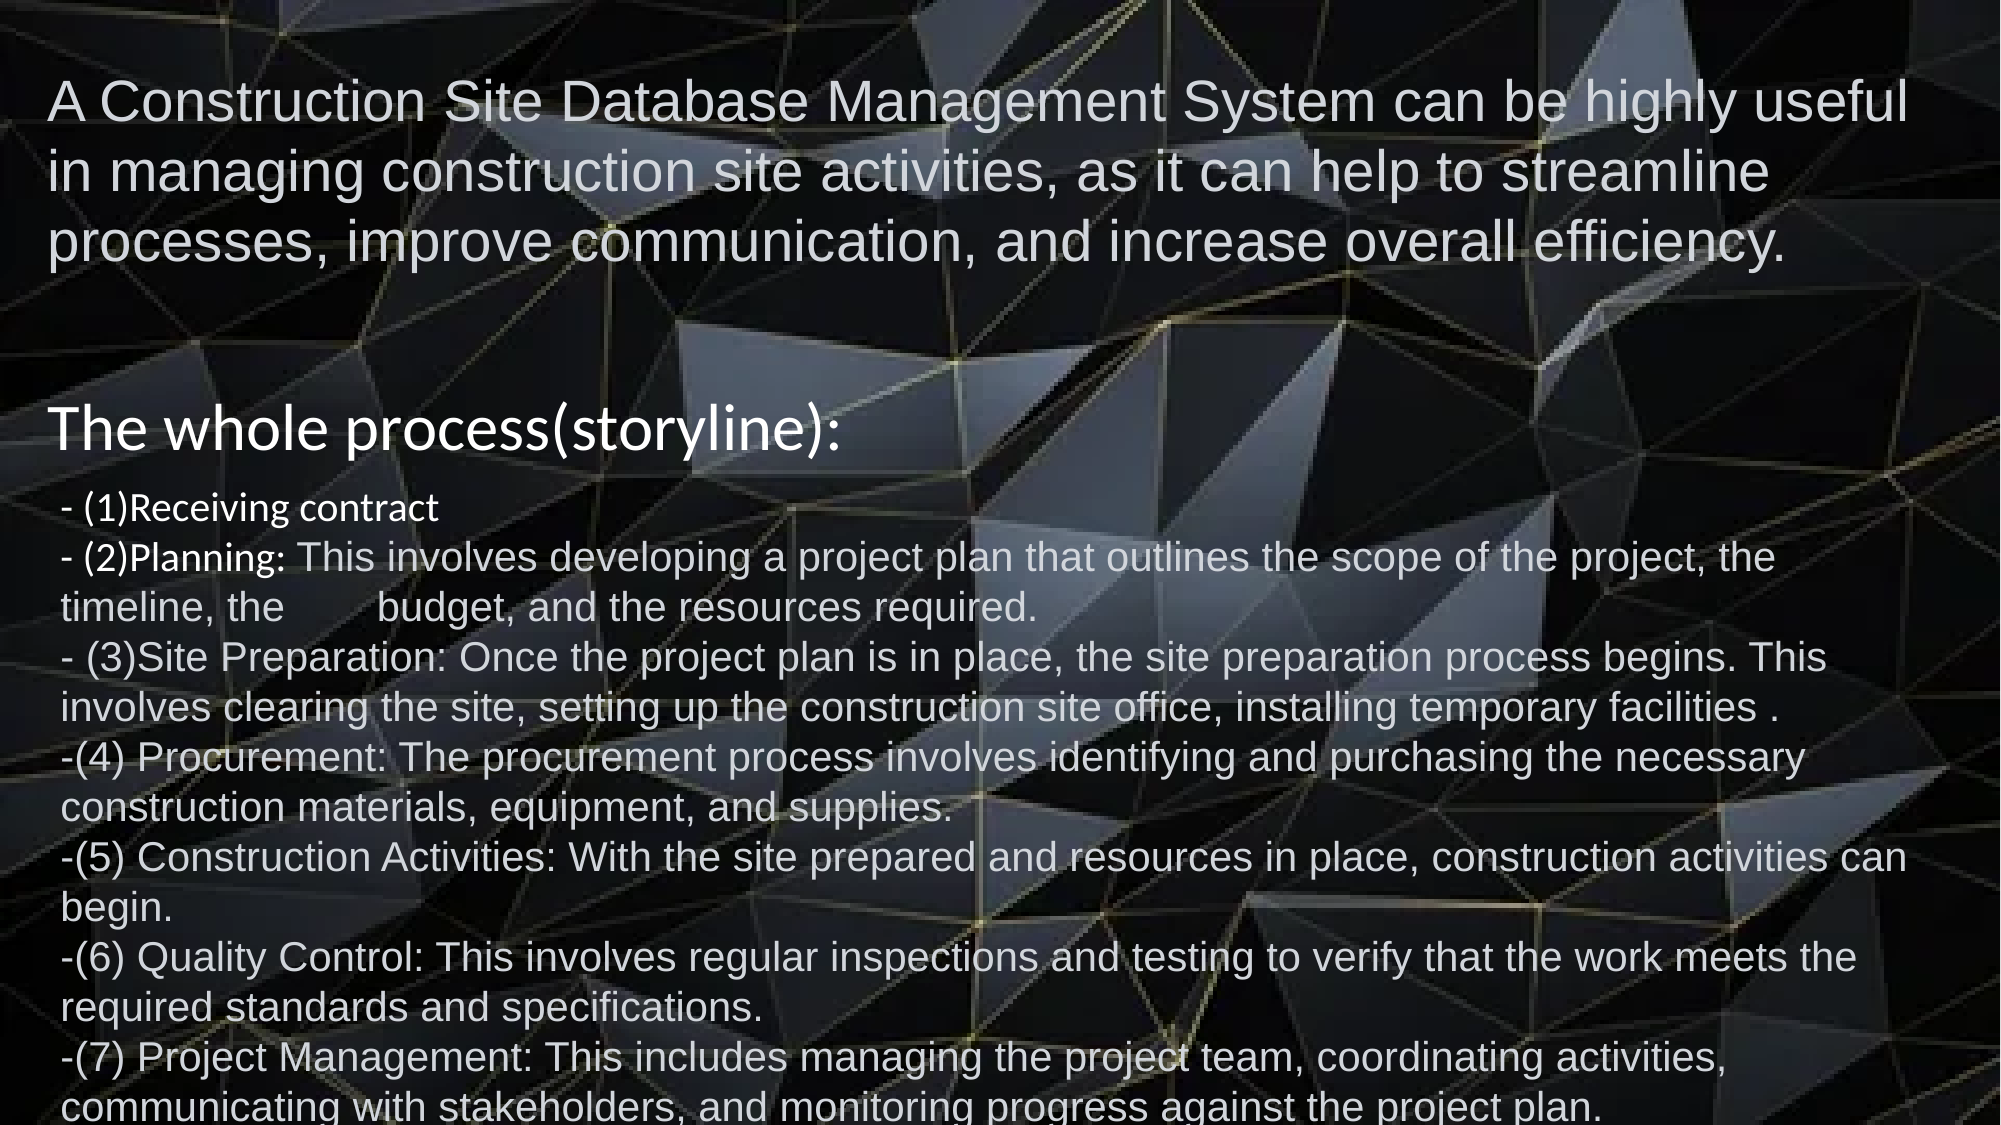

A Construction Site Database Management System can be highly useful in managing construction site activities, as it can help to streamline processes, improve communication, and increase overall efficiency.
The whole process(storyline):
- (1)Receiving contract
- (2)Planning: This involves developing a project plan that outlines the scope of the project, the timeline, the        budget, and the resources required.
- (3)Site Preparation: Once the project plan is in place, the site preparation process begins. This involves clearing the site, setting up the construction site office, installing temporary facilities .
-(4) Procurement: The procurement process involves identifying and purchasing the necessary construction materials, equipment, and supplies.
-(5) Construction Activities: With the site prepared and resources in place, construction activities can begin.
-(6) Quality Control: This involves regular inspections and testing to verify that the work meets the required standards and specifications.
-(7) Project Management: This includes managing the project team, coordinating activities, communicating with stakeholders, and monitoring progress against the project plan.